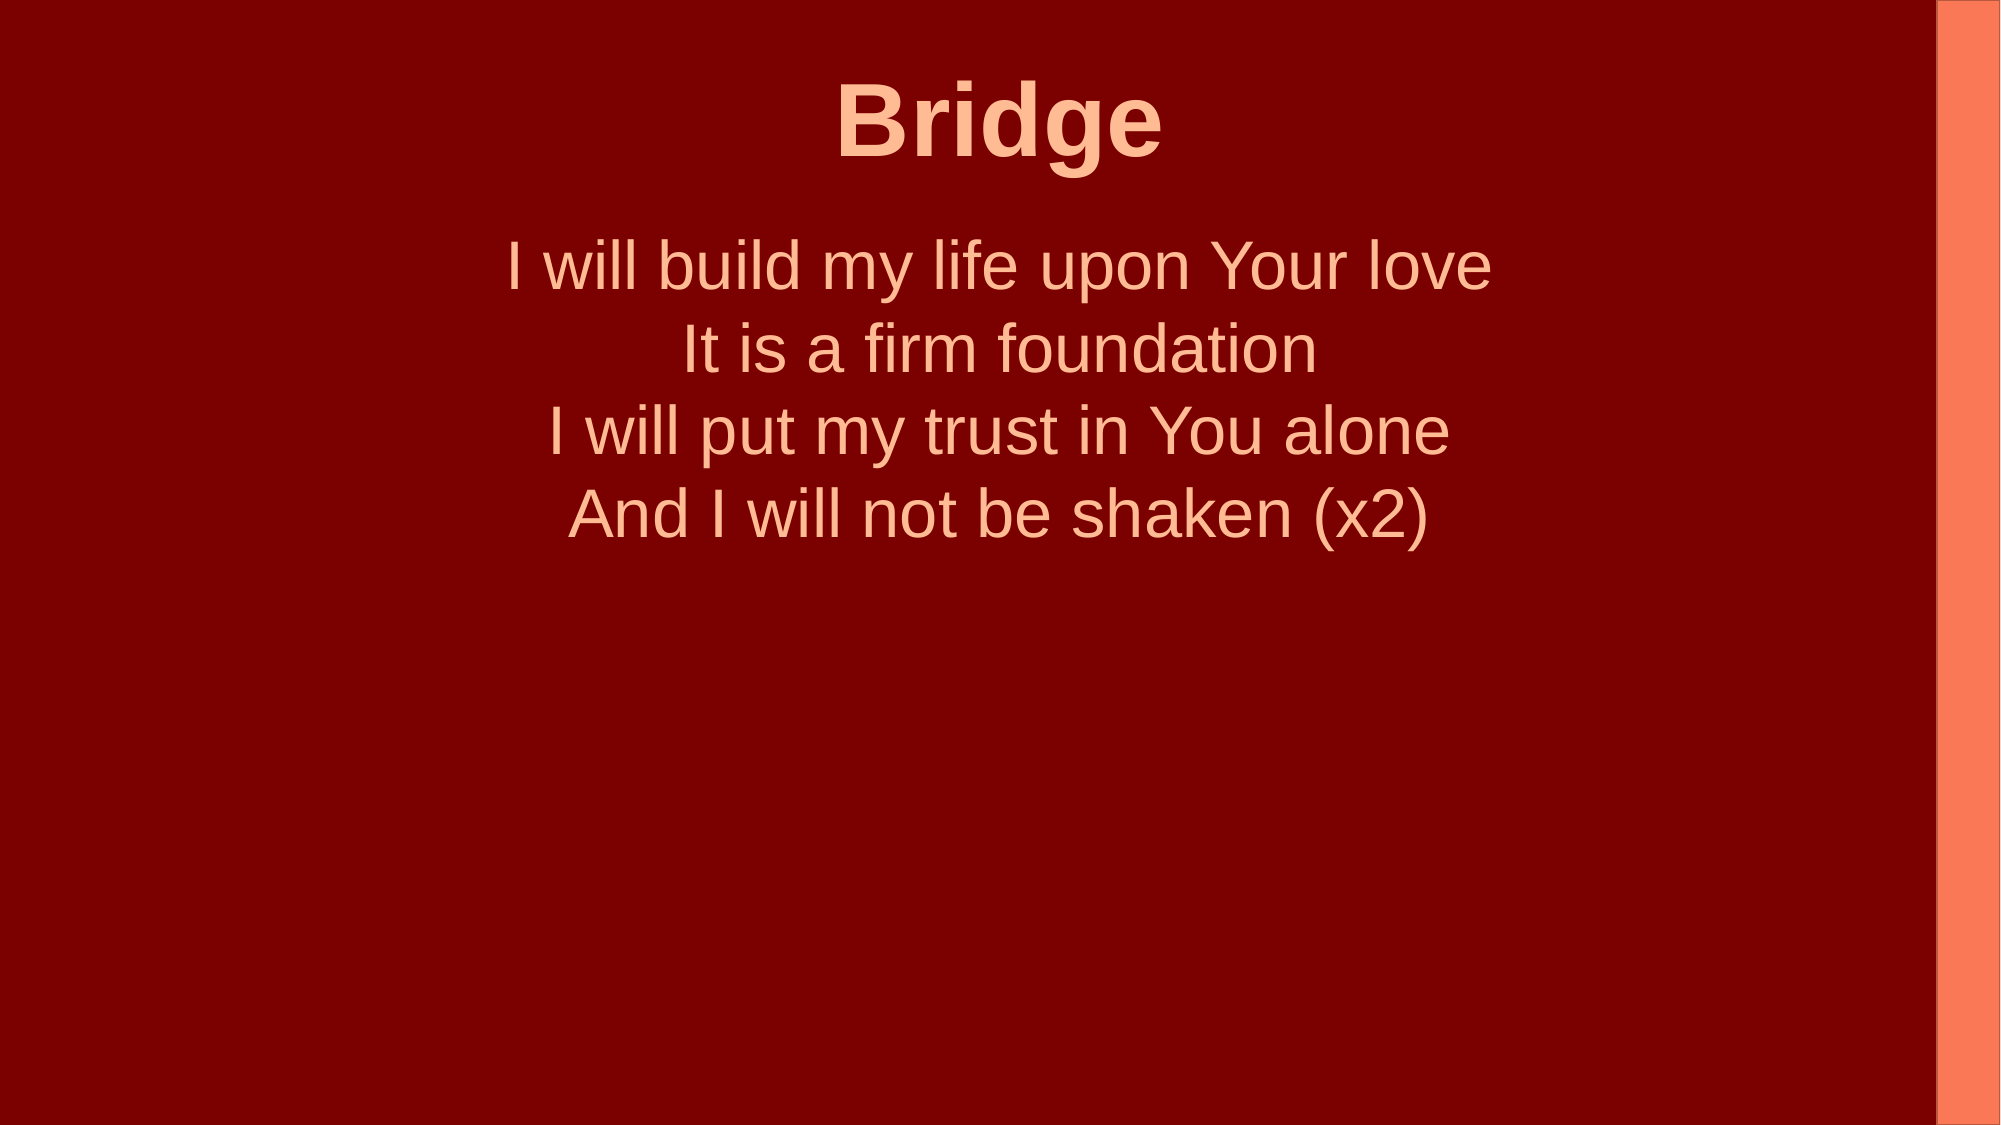

Bridge
I will build my life upon Your love
It is a firm foundation
I will put my trust in You alone
And I will not be shaken (x2)